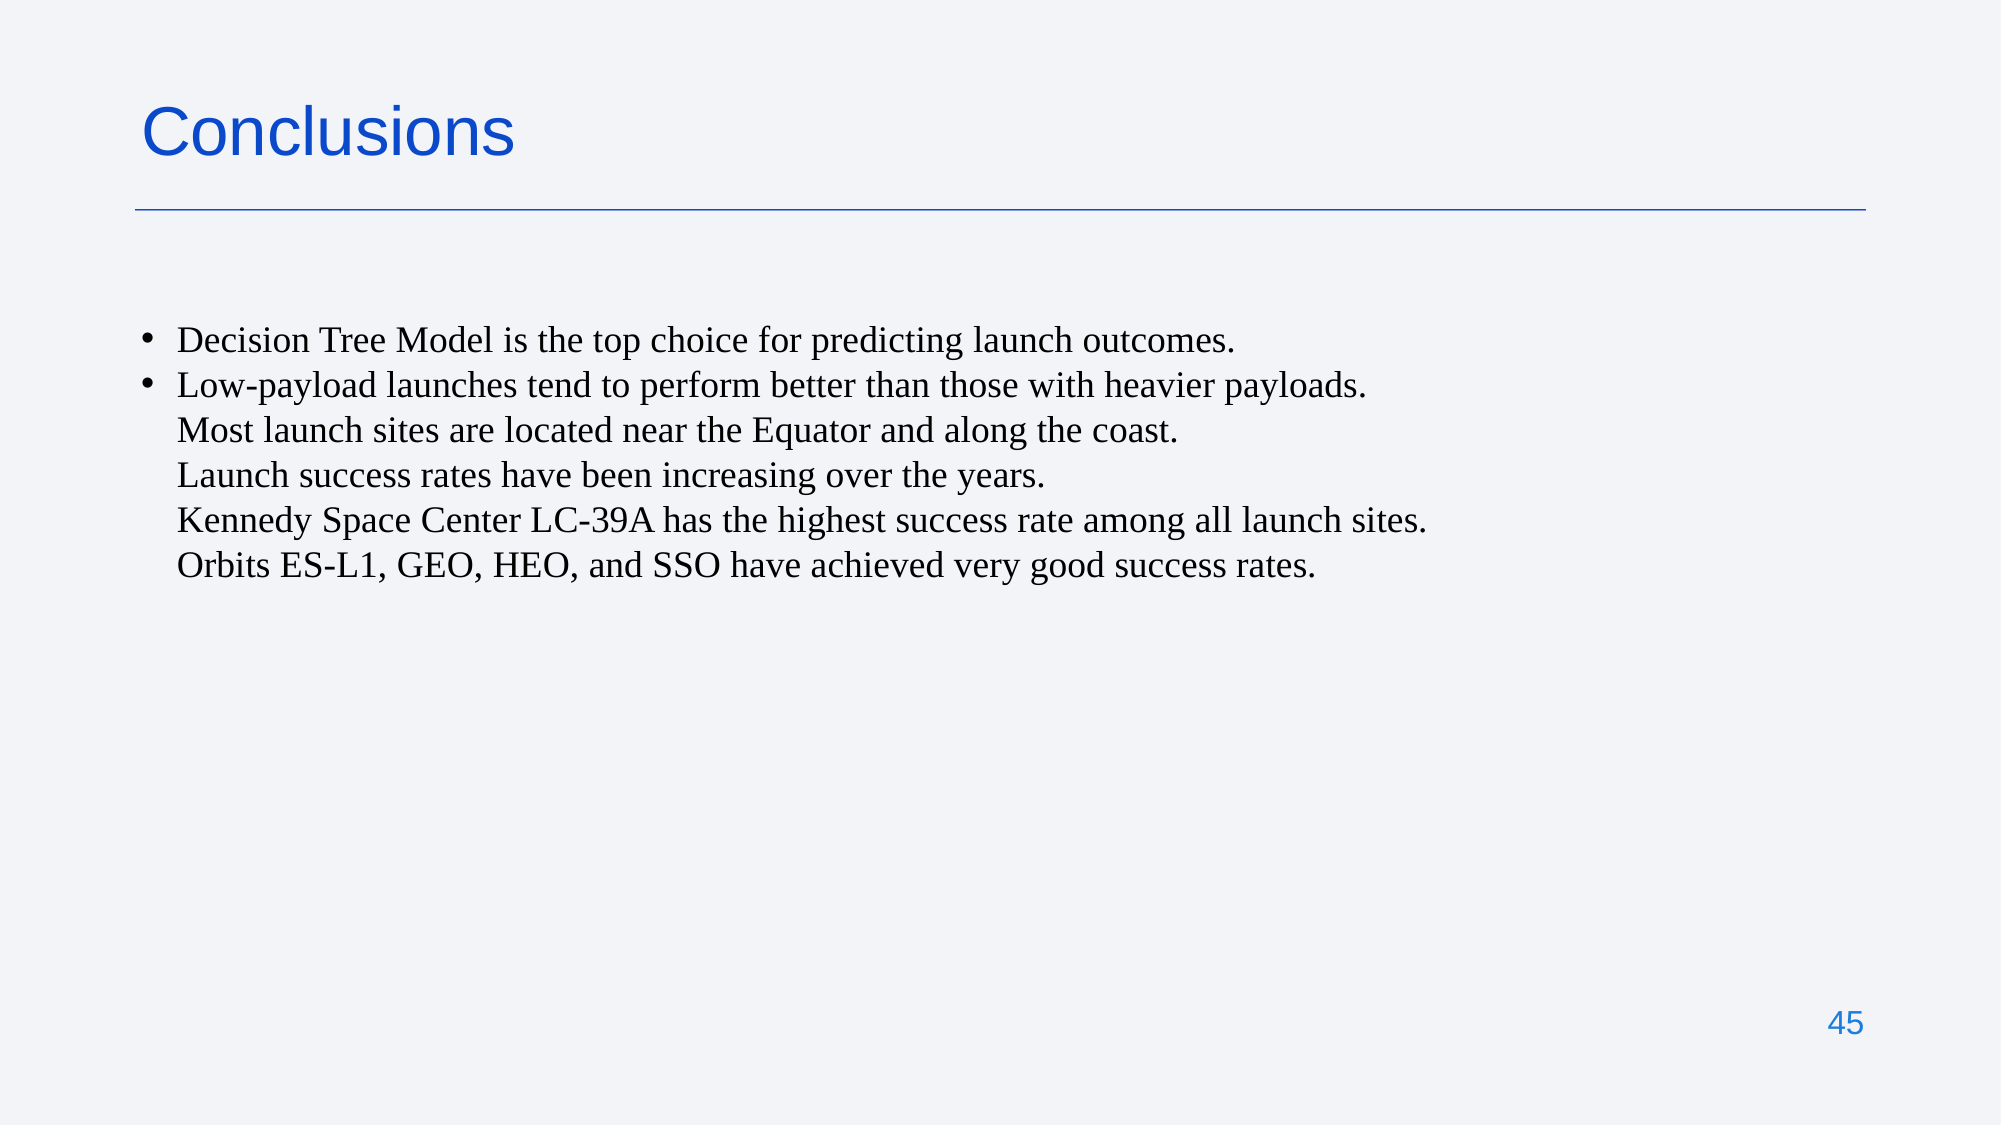

Conclusions
# Decision Tree Model is the top choice for predicting launch outcomes.
Low-payload launches tend to perform better than those with heavier payloads.
Most launch sites are located near the Equator and along the coast.
Launch success rates have been increasing over the years.
Kennedy Space Center LC-39A has the highest success rate among all launch sites.
Orbits ES-L1, GEO, HEO, and SSO have achieved very good success rates.
45